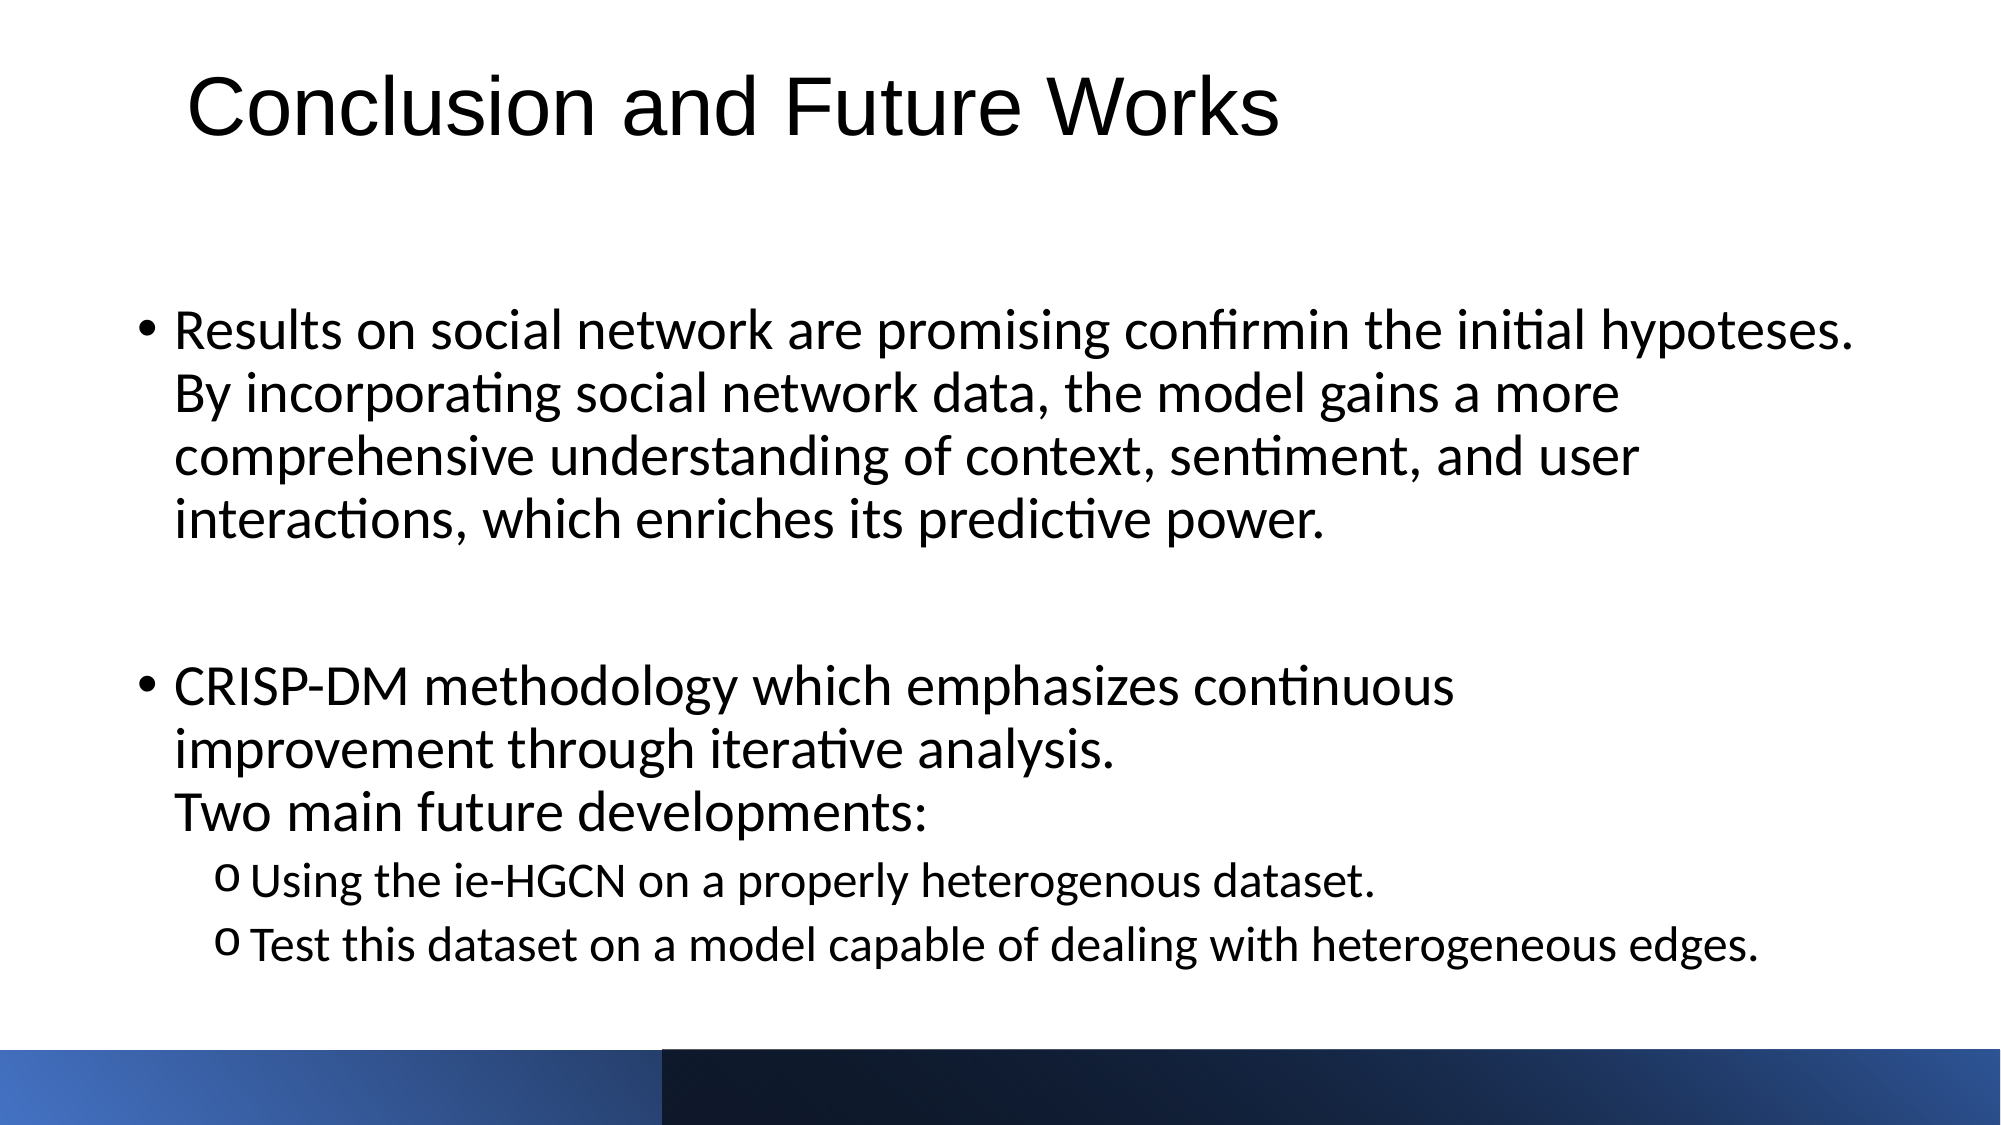

Conclusion and Future Works
Results on social network are promising confirmin the initial hypoteses. By incorporating social network data, the model gains a more comprehensive understanding of context, sentiment, and user interactions, which enriches its predictive power.

CRISP-DM methodology which emphasizes continuous improvement through iterative analysis. 
Two main future developments:
Using the ie-HGCN on a properly heterogenous dataset.
Test this dataset on a model capable of dealing with heterogeneous edges.